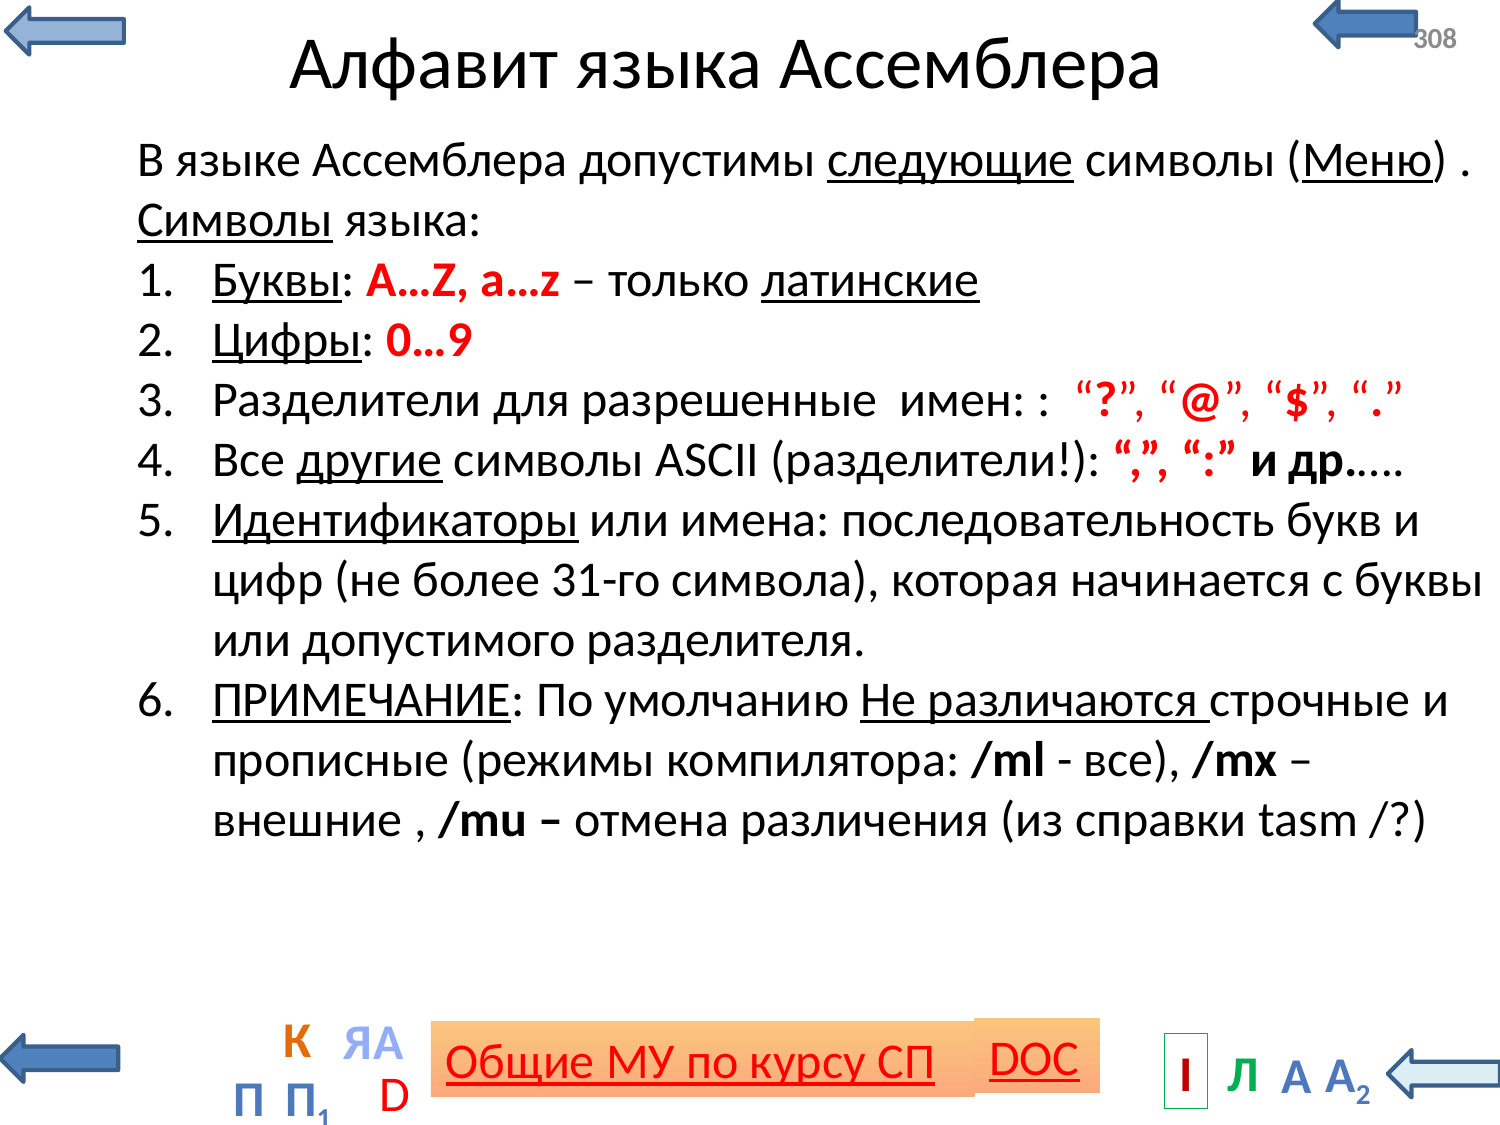

308
# Алфавит языка Ассемблера
В языке Ассемблера допустимы следующие символы (Меню) .
Символы языка:
Буквы: A…Z, a…z – только латинские
Цифры: 0…9
Разделители для разрешенные  имен: :  “?”, “@”, “$”, “.”
Все другие символы ASCII (разделители!): “,”, “:” и др.….
Идентификаторы или имена: последовательность букв и цифр (не более 31-го символа), которая начинается с буквы или допустимого разделителя.
ПРИМЕЧАНИЕ: По умолчанию Не различаются строчные и прописные (режимы компилятора: /ml - все), /mx – внешние , /mu – отмена различения (из справки tasm /?)